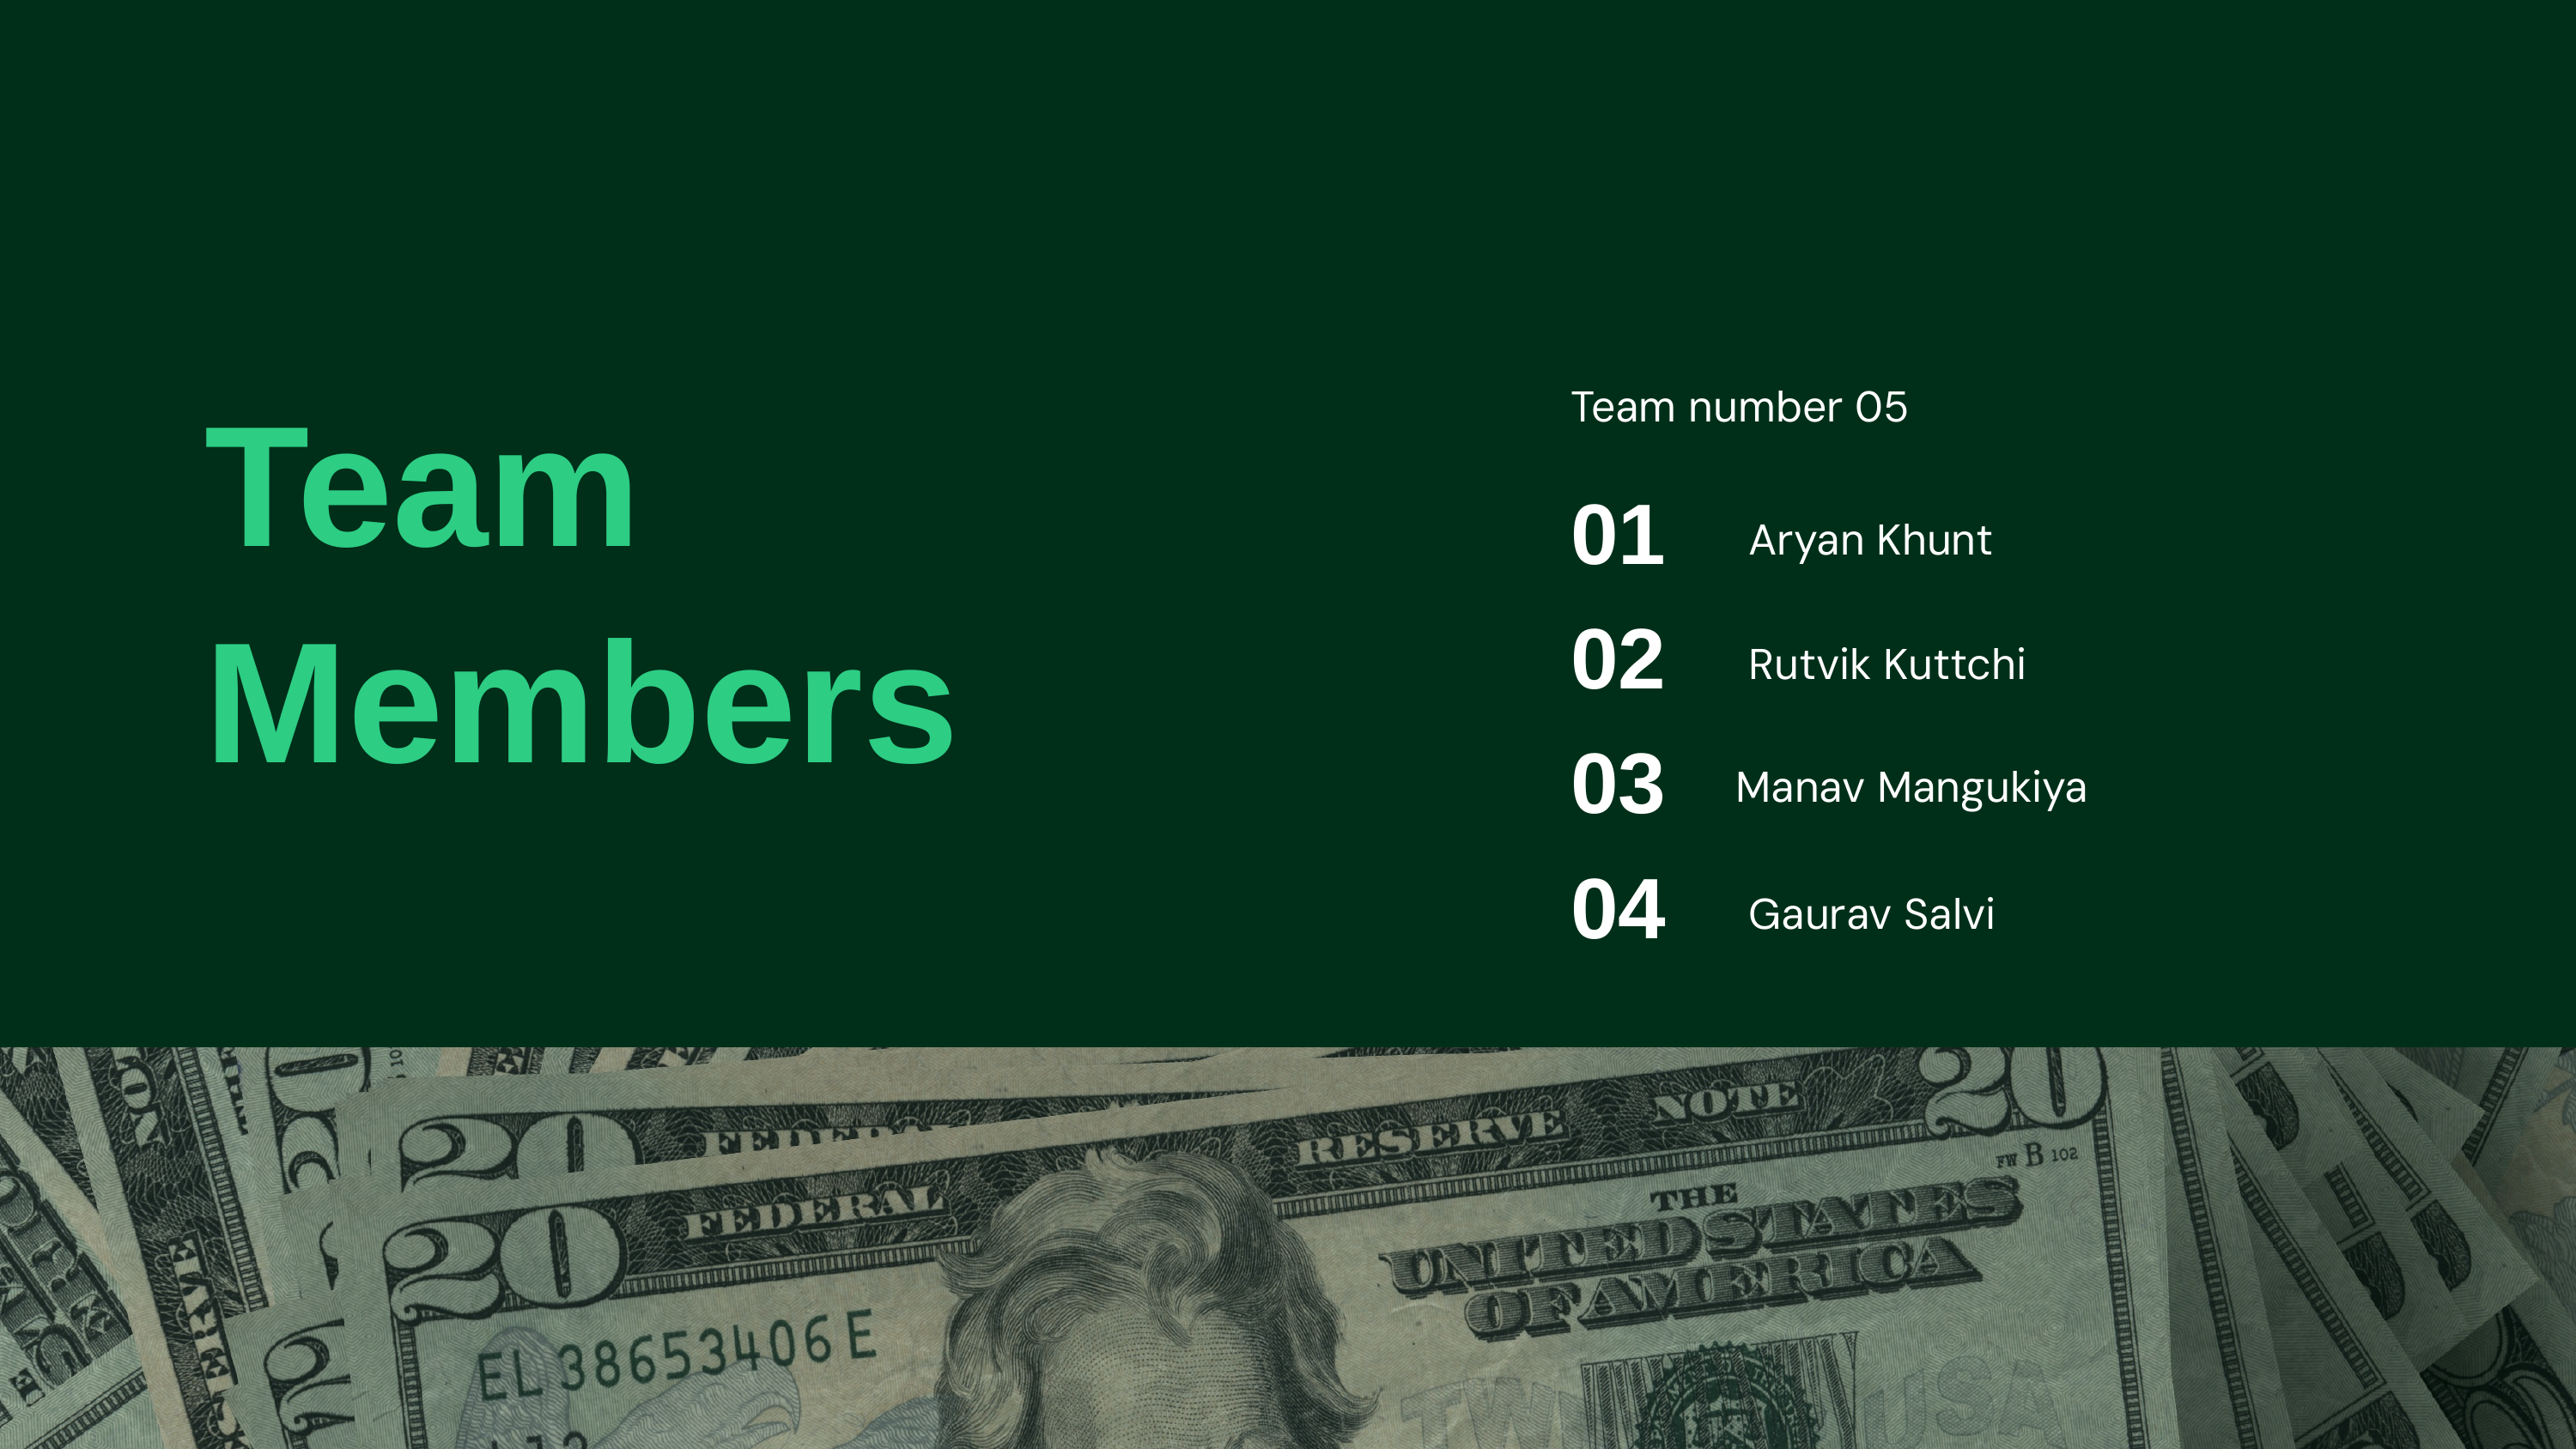

Team Members
Team number 05
Aryan Khunt
01
Rutvik Kuttchi
02
Manav Mangukiya
03
Gaurav Salvi
04